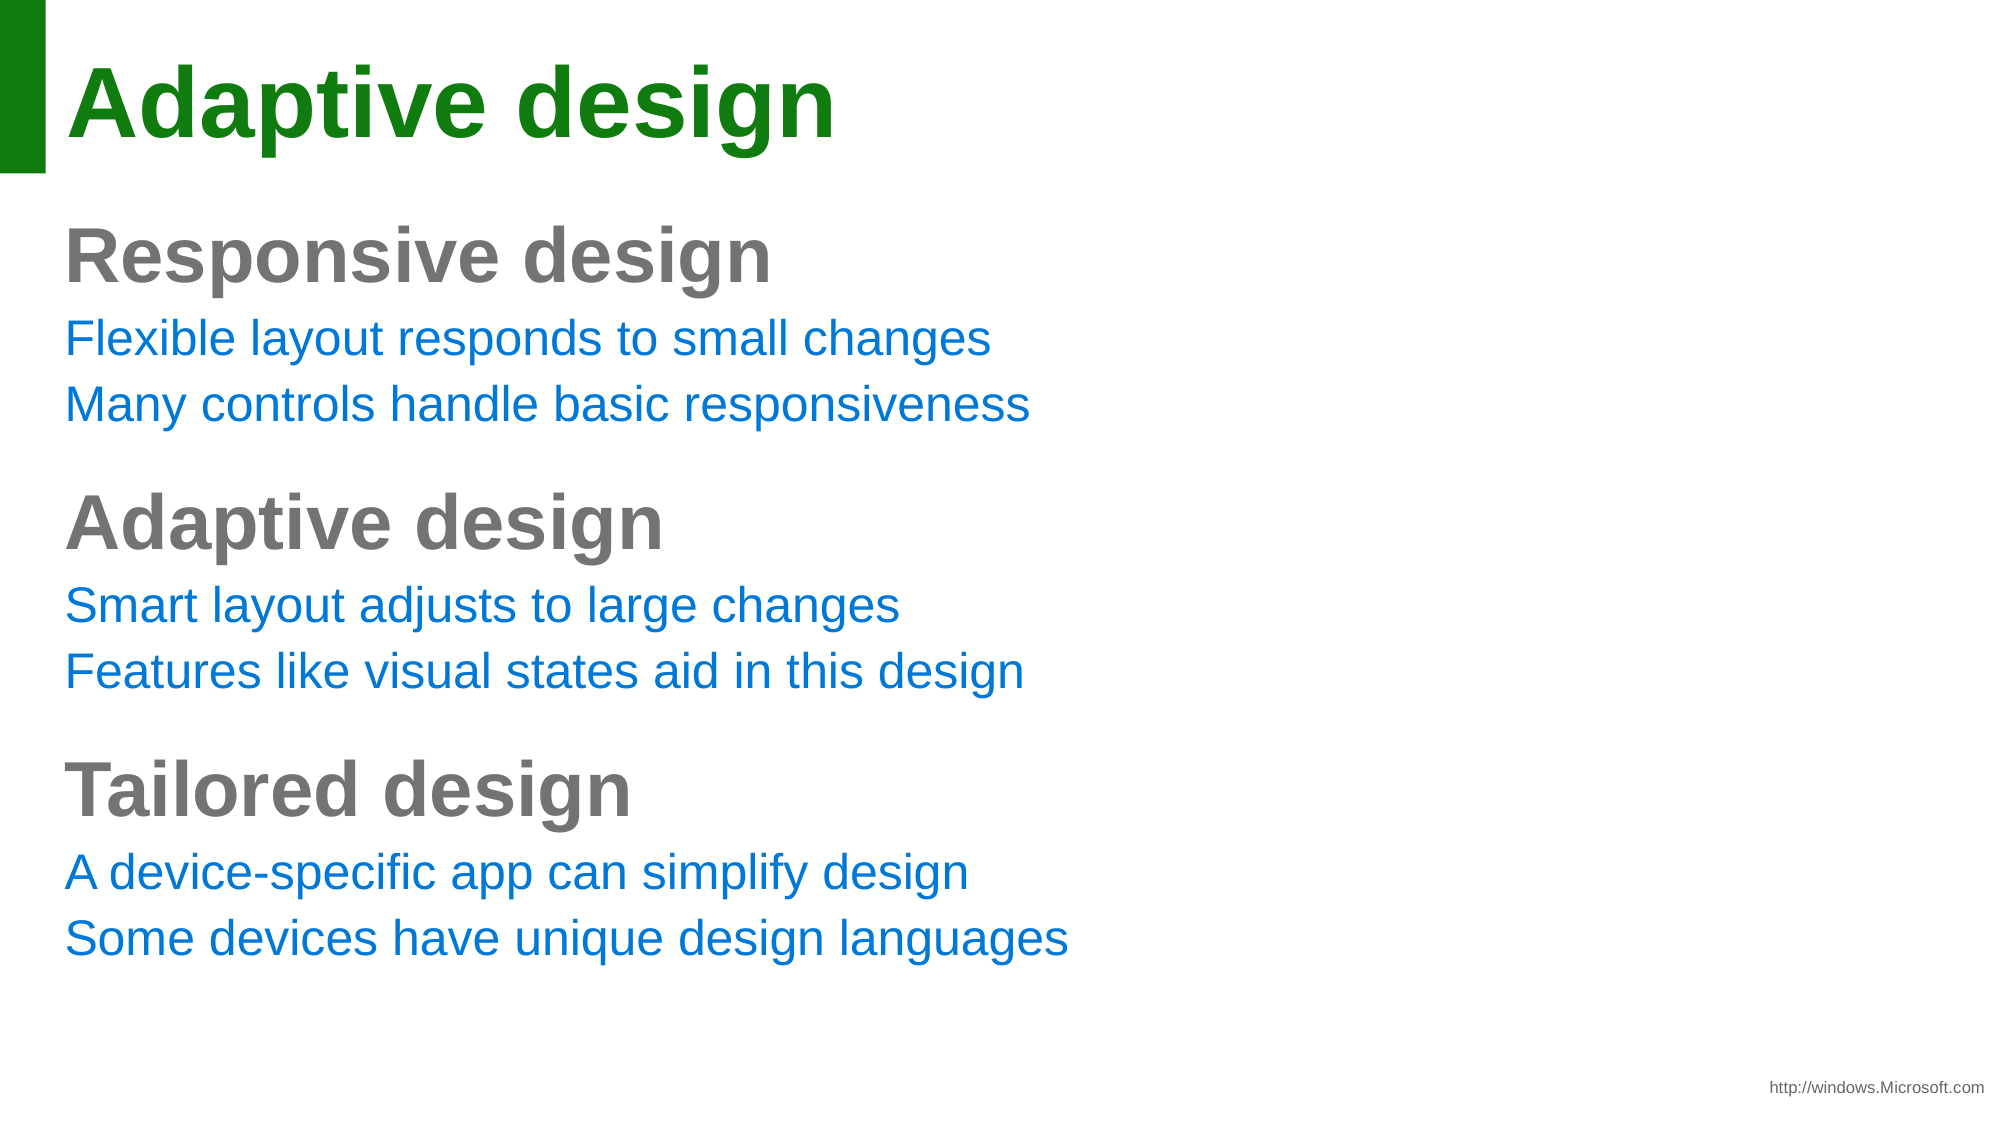

# Adaptive design
Responsive design
Flexible layout responds to small changes
Many controls handle basic responsiveness
Adaptive design
Smart layout adjusts to large changes
Features like visual states aid in this design
Tailored design
A device-specific app can simplify design
Some devices have unique design languages